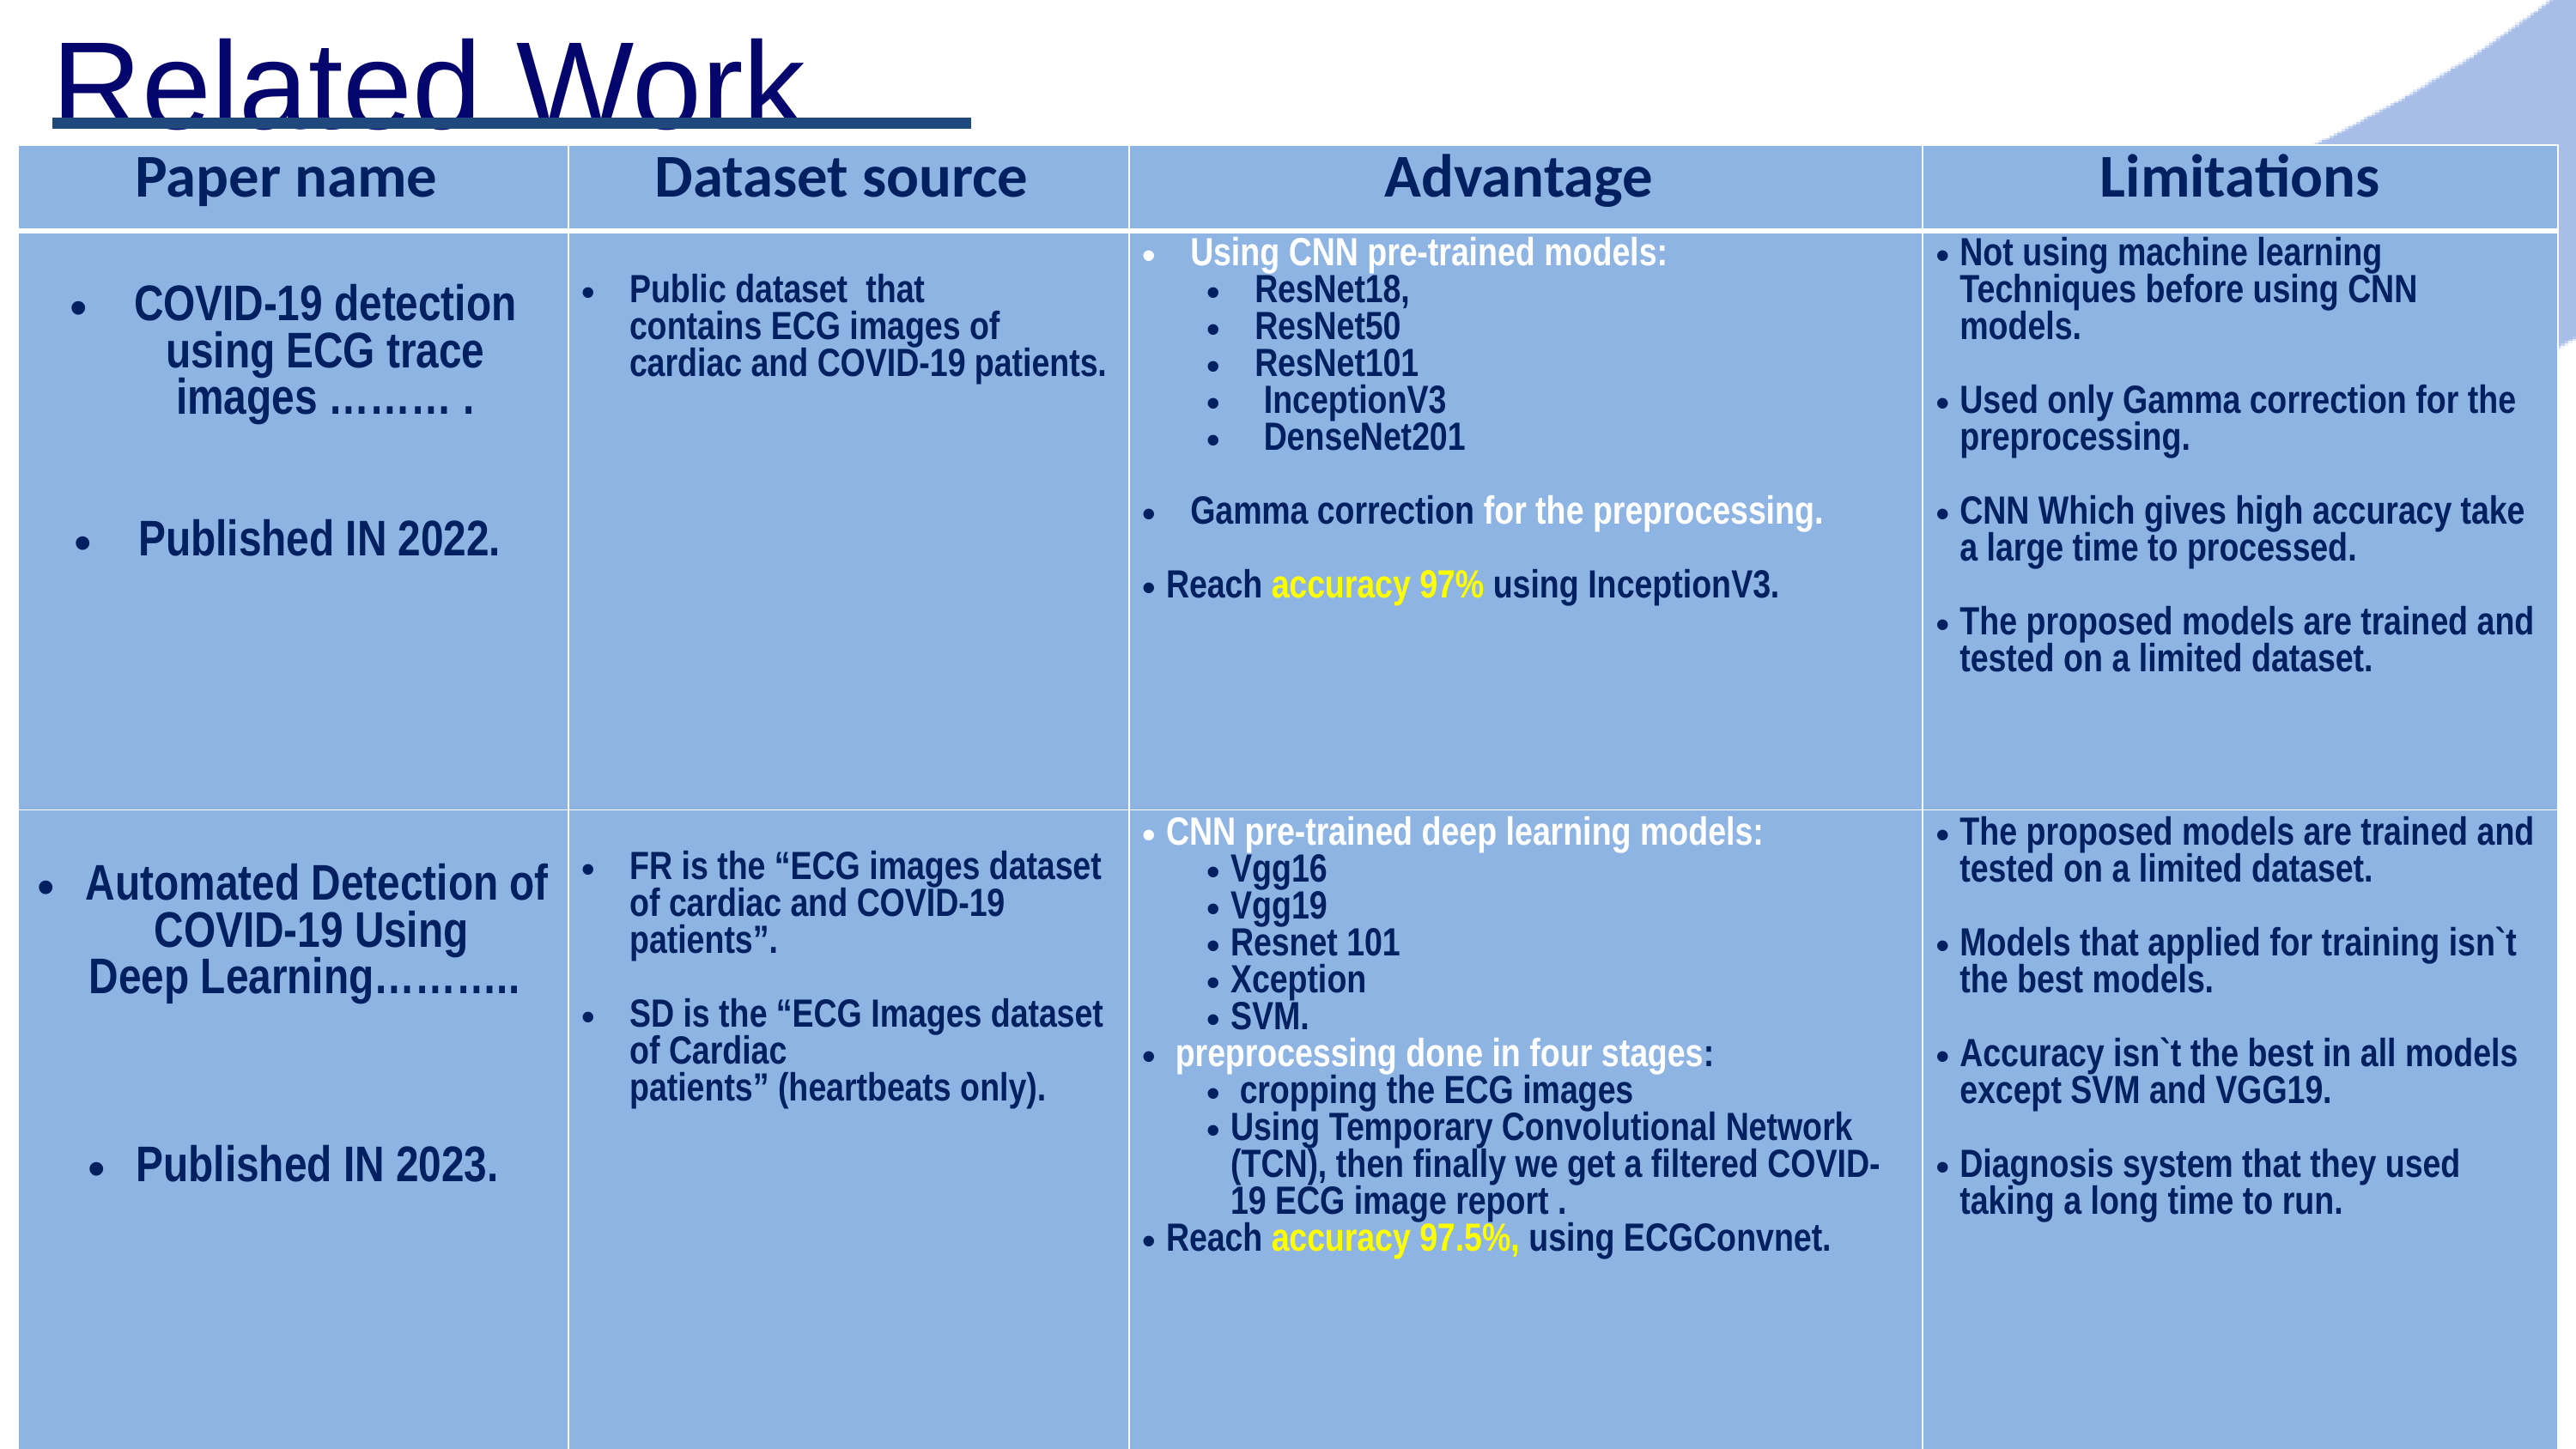

Related Work
| Paper name | Dataset source | Advantage | Limitations |
| --- | --- | --- | --- |
| COVID-19 detection using ECG trace images ……… . Published IN 2022. | Public dataset  that contains ECG images of cardiac and COVID-19 patients. | Using CNN pre-trained models: ResNet18, ResNet50 ResNet101 InceptionV3 DenseNet201 Gamma correction for the preprocessing. Reach accuracy 97% using InceptionV3. | Not using machine learning Techniques before using CNN models. Used only Gamma correction for the preprocessing. CNN Which gives high accuracy take a large time to processed. The proposed models are trained and tested on a limited dataset. |
| Automated Detection of COVID-19 Using Deep Learning……….. Published IN 2023. | FR is the “ECG images dataset of cardiac and COVID-19 patients”. SD is the “ECG Images dataset of Cardiac patients” (heartbeats only). | CNN pre-trained deep learning models: Vgg16 Vgg19 Resnet 101 Xception SVM. preprocessing done in four stages: cropping the ECG images Using Temporary Convolutional Network (TCN), then finally we get a filtered COVID-19 ECG image report . Reach accuracy 97.5%, using ECGConvnet. | The proposed models are trained and tested on a limited dataset. Models that applied for training isn`t the best models. Accuracy isn`t the best in all models except SVM and VGG19. Diagnosis system that they used taking a long time to run. |